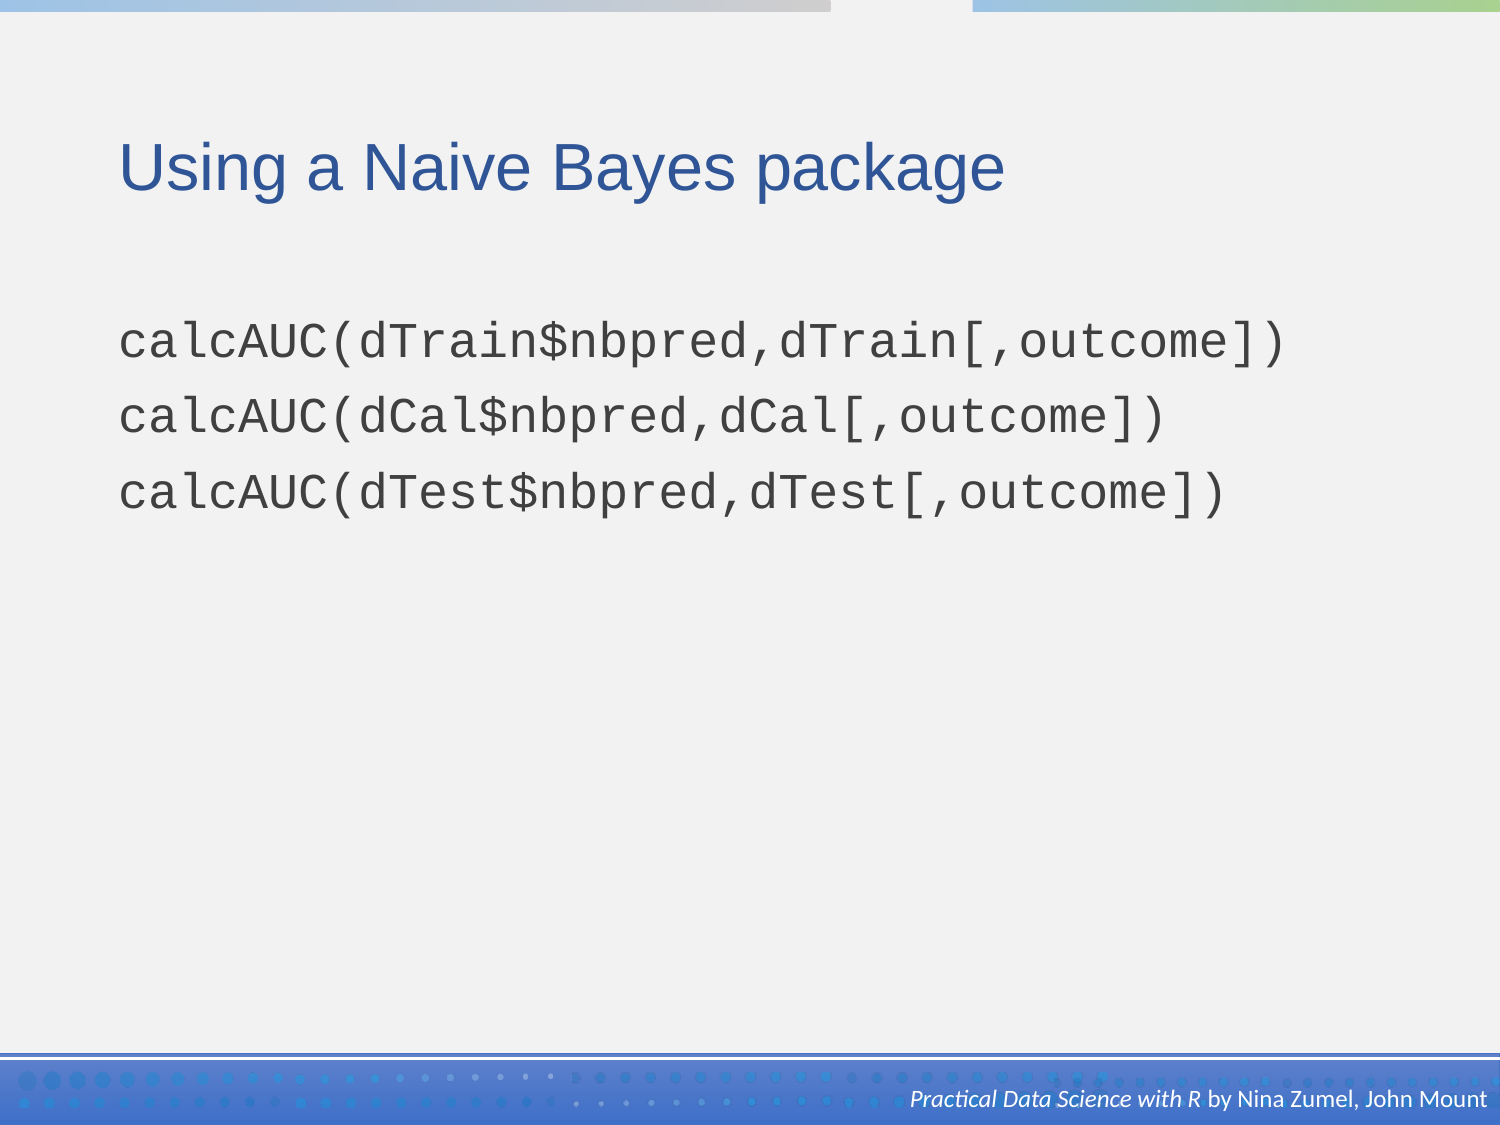

# Using a Naive Bayes package
calcAUC(dTrain$nbpred,dTrain[,outcome])
calcAUC(dCal$nbpred,dCal[,outcome])
calcAUC(dTest$nbpred,dTest[,outcome])
Practical Data Science with R by Nina Zumel, John Mount